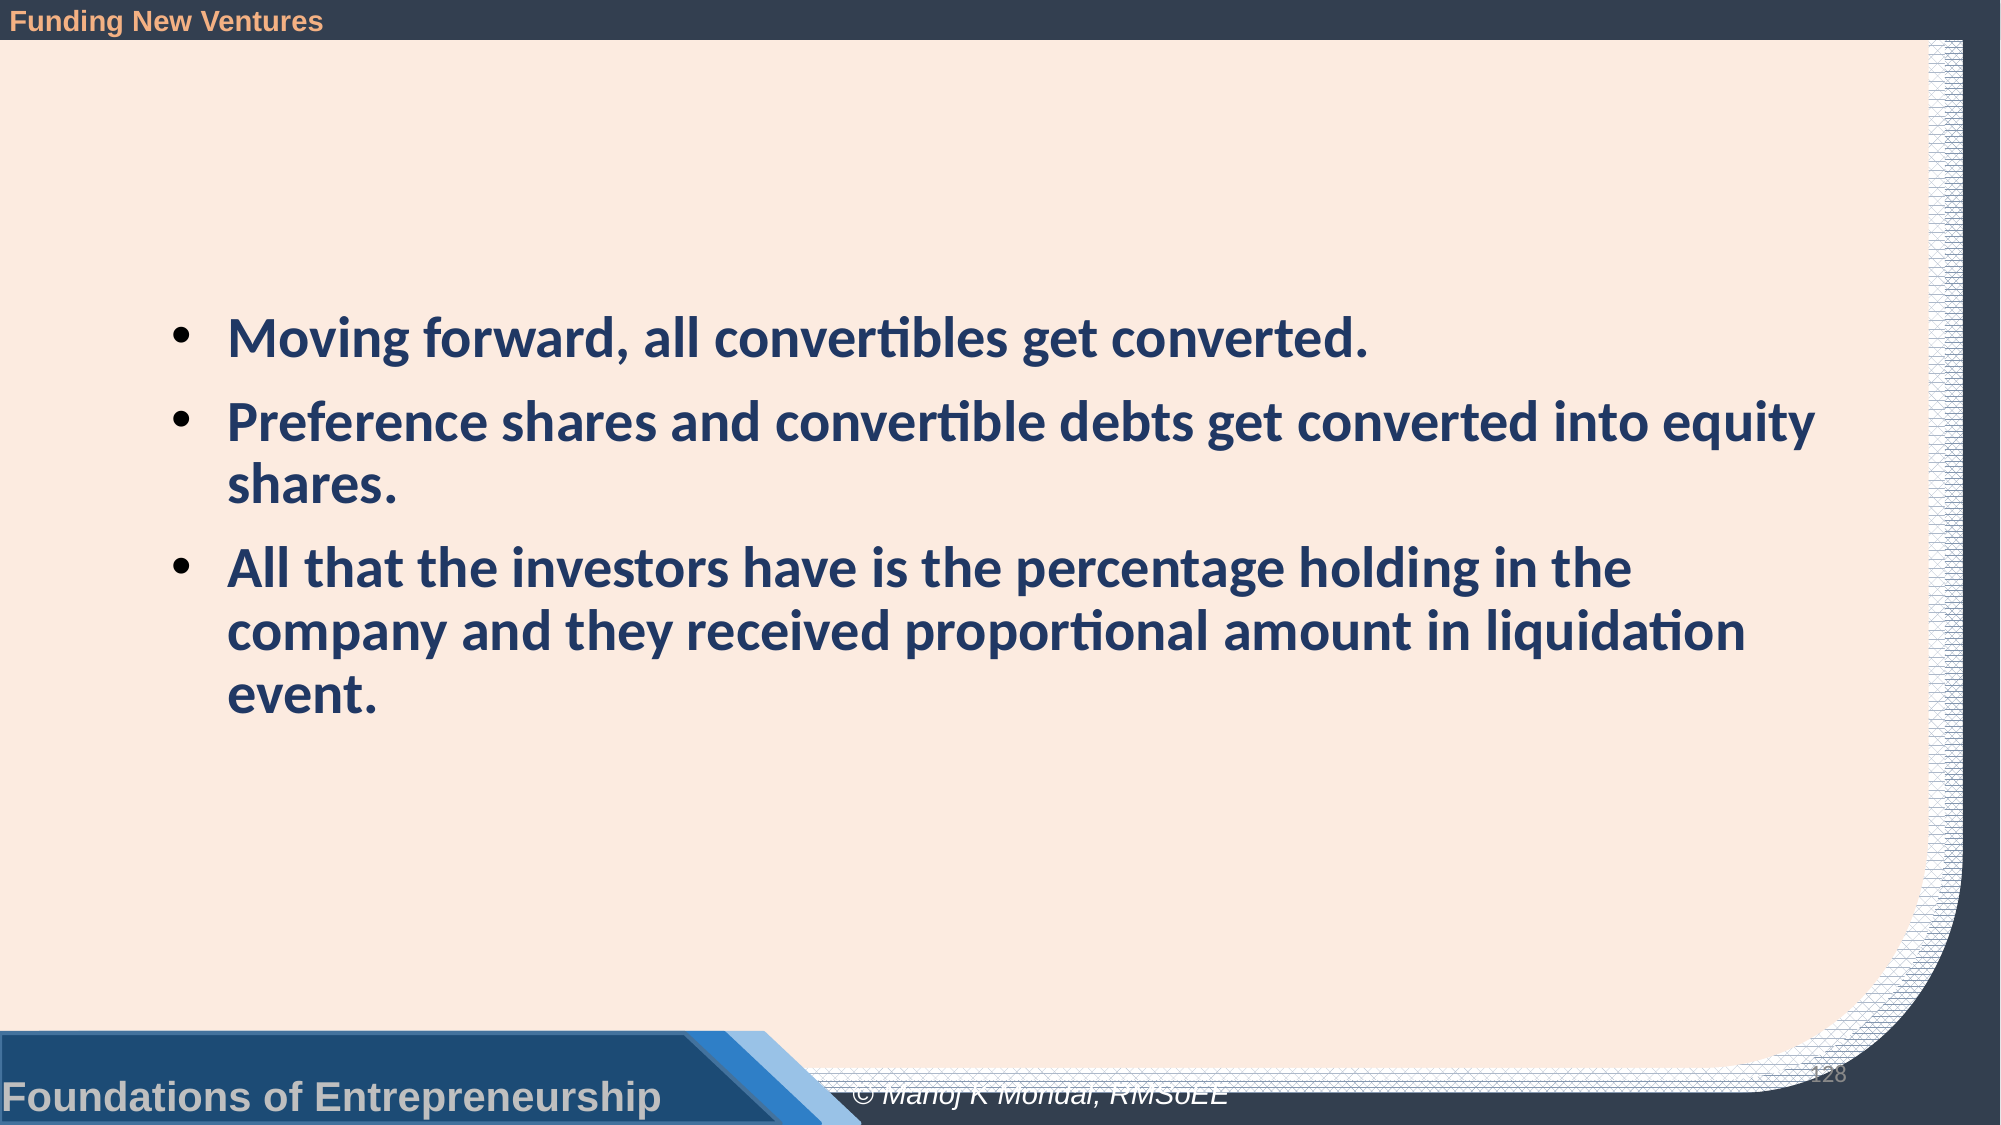

#
Moving forward, all convertibles get converted.
Preference shares and convertible debts get converted into equity shares.
All that the investors have is the percentage holding in the company and they received proportional amount in liquidation event.

128